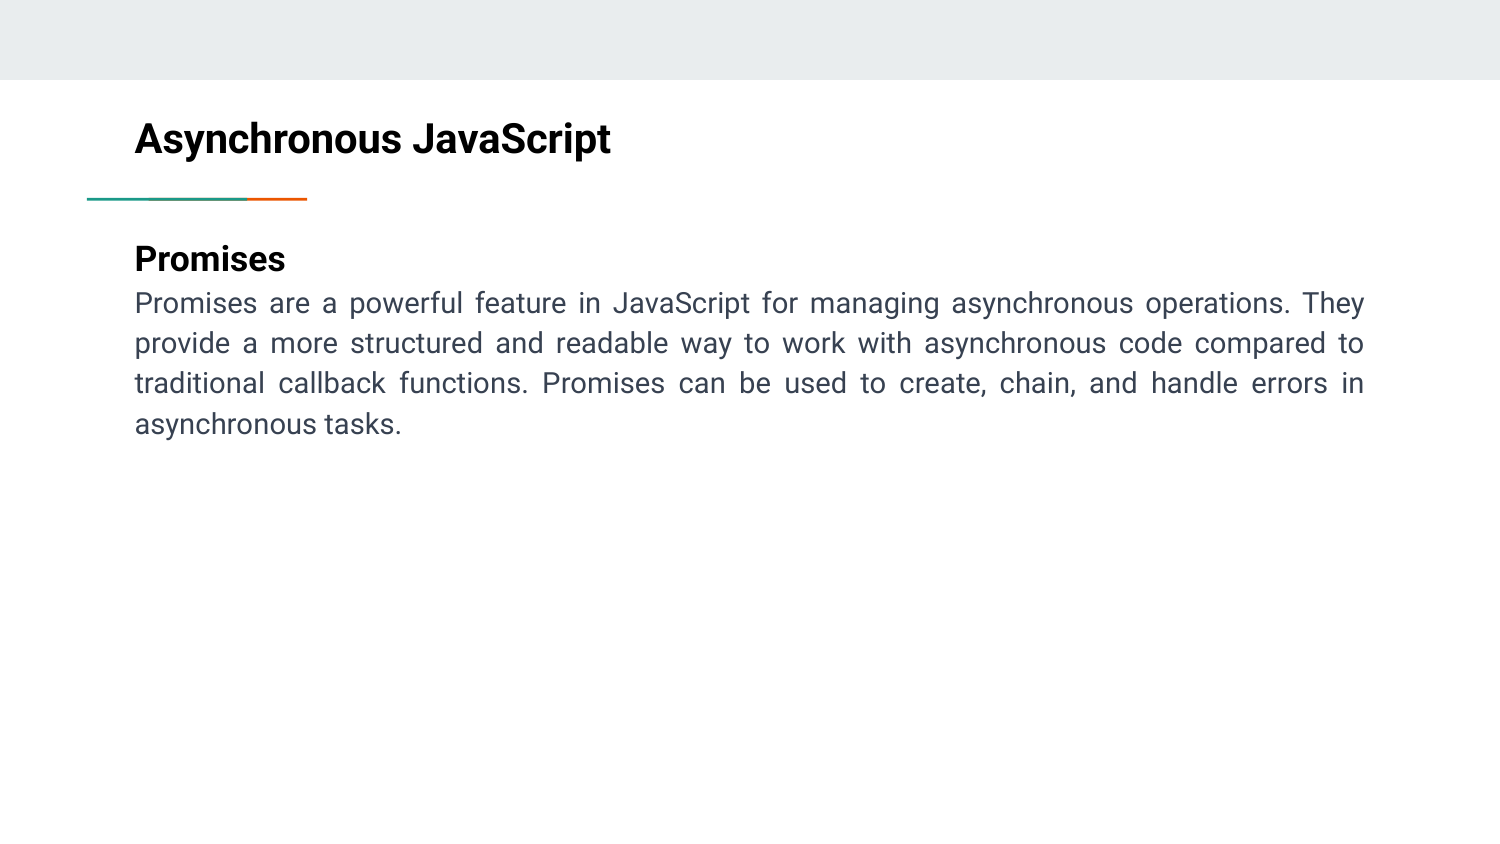

# Asynchronous JavaScript

Promises
Promises are a powerful feature in JavaScript for managing asynchronous operations. They provide a more structured and readable way to work with asynchronous code compared to traditional callback functions. Promises can be used to create, chain, and handle errors in asynchronous tasks.